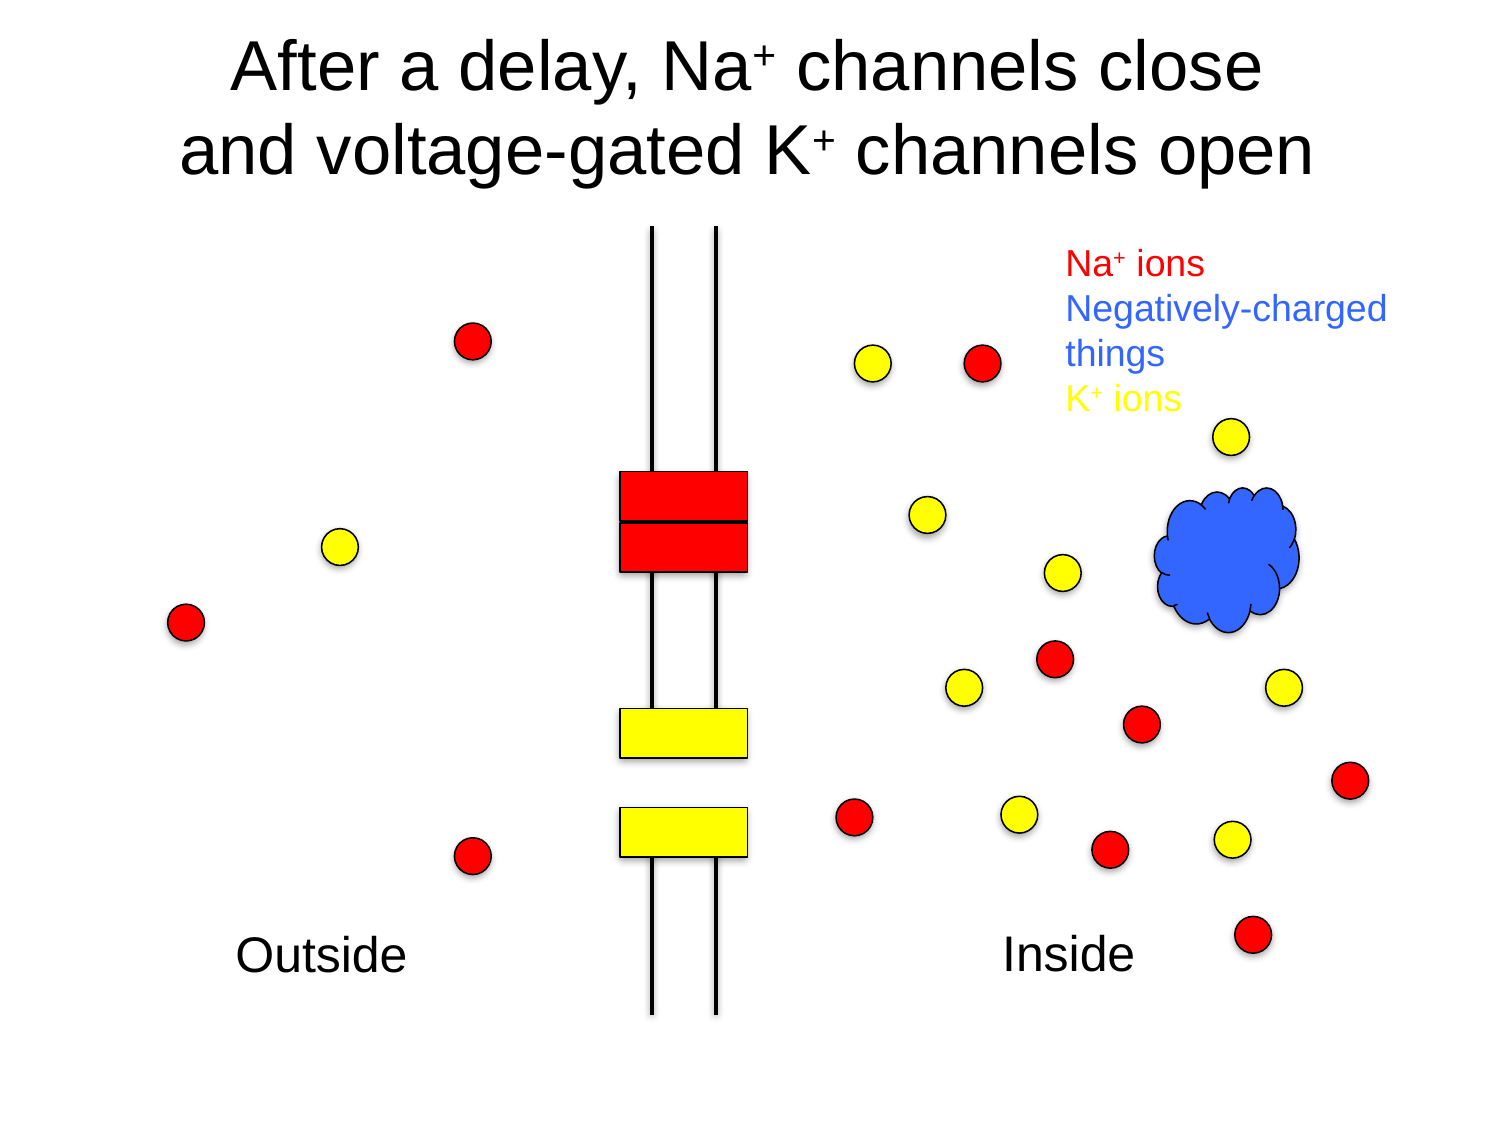

# After a delay, Na+ channels close and voltage-gated K+ channels open
Na+ ions
Negatively-charged things
K+ ions

Inside
Outside